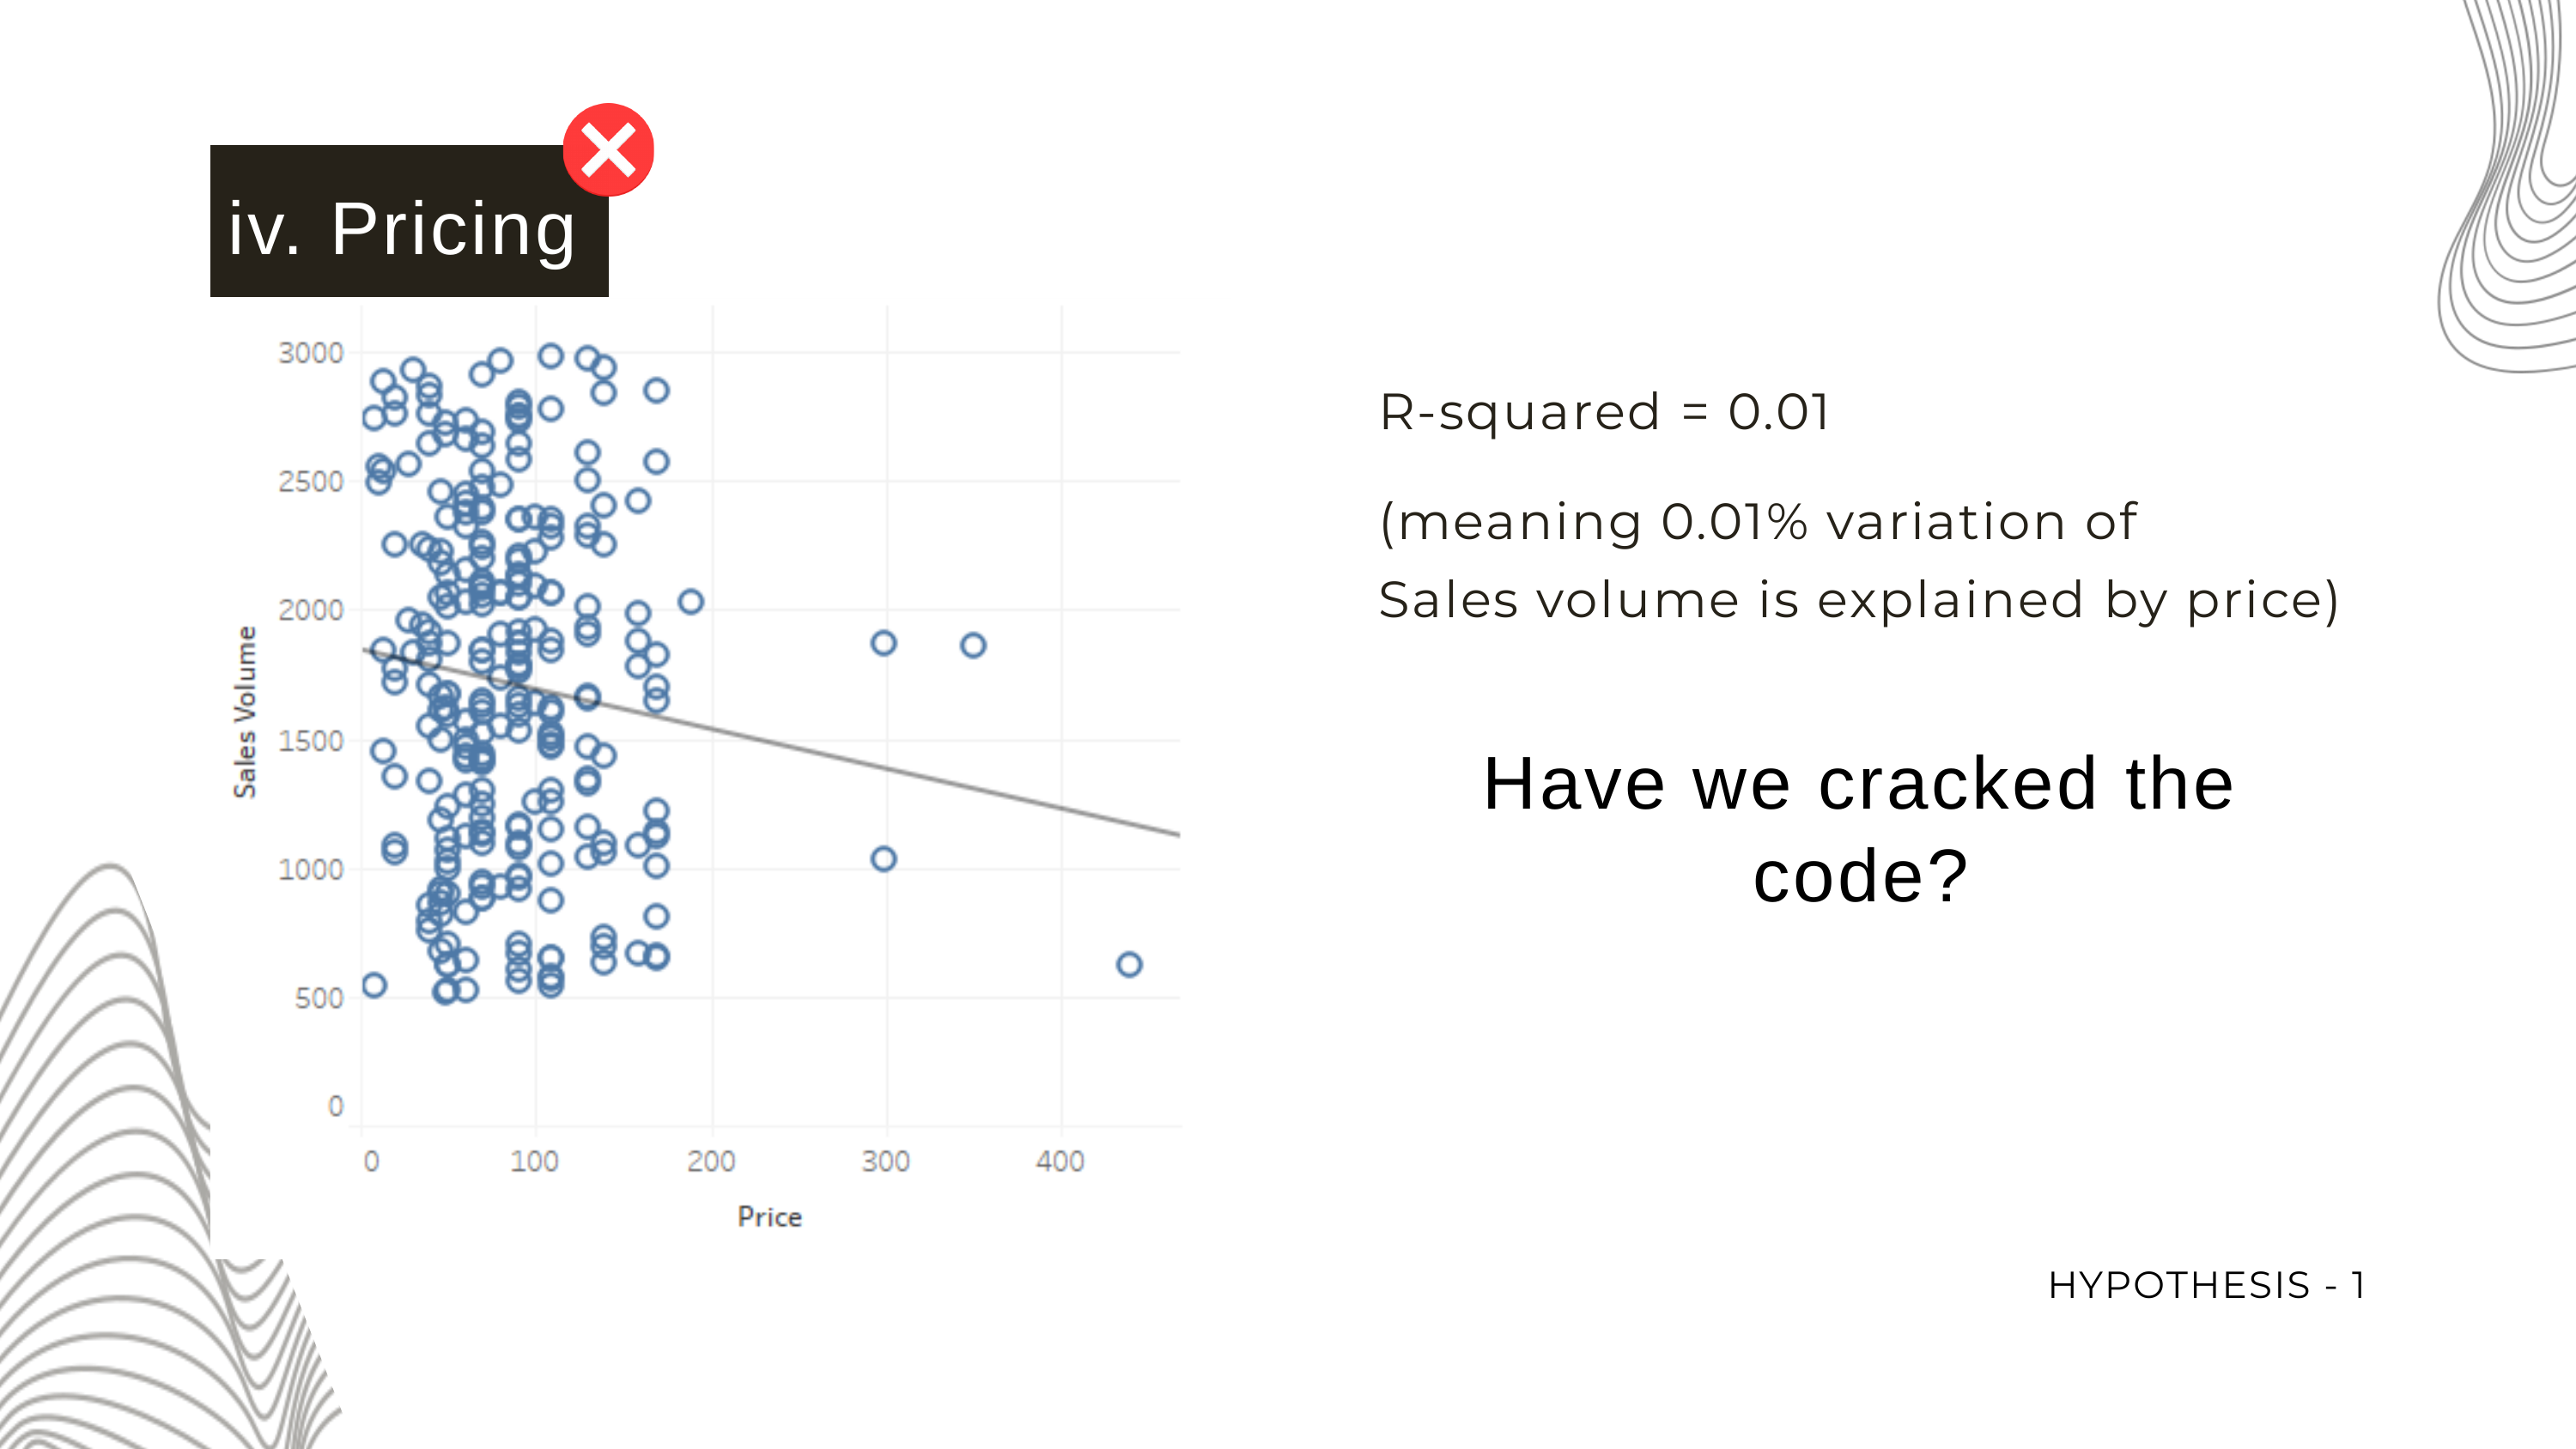

iv. Pricing

R-squared = 0.01
(meaning 0.01% variation of
Sales volume is explained by price)
Have we cracked the code?

HYPOTHESIS - 1